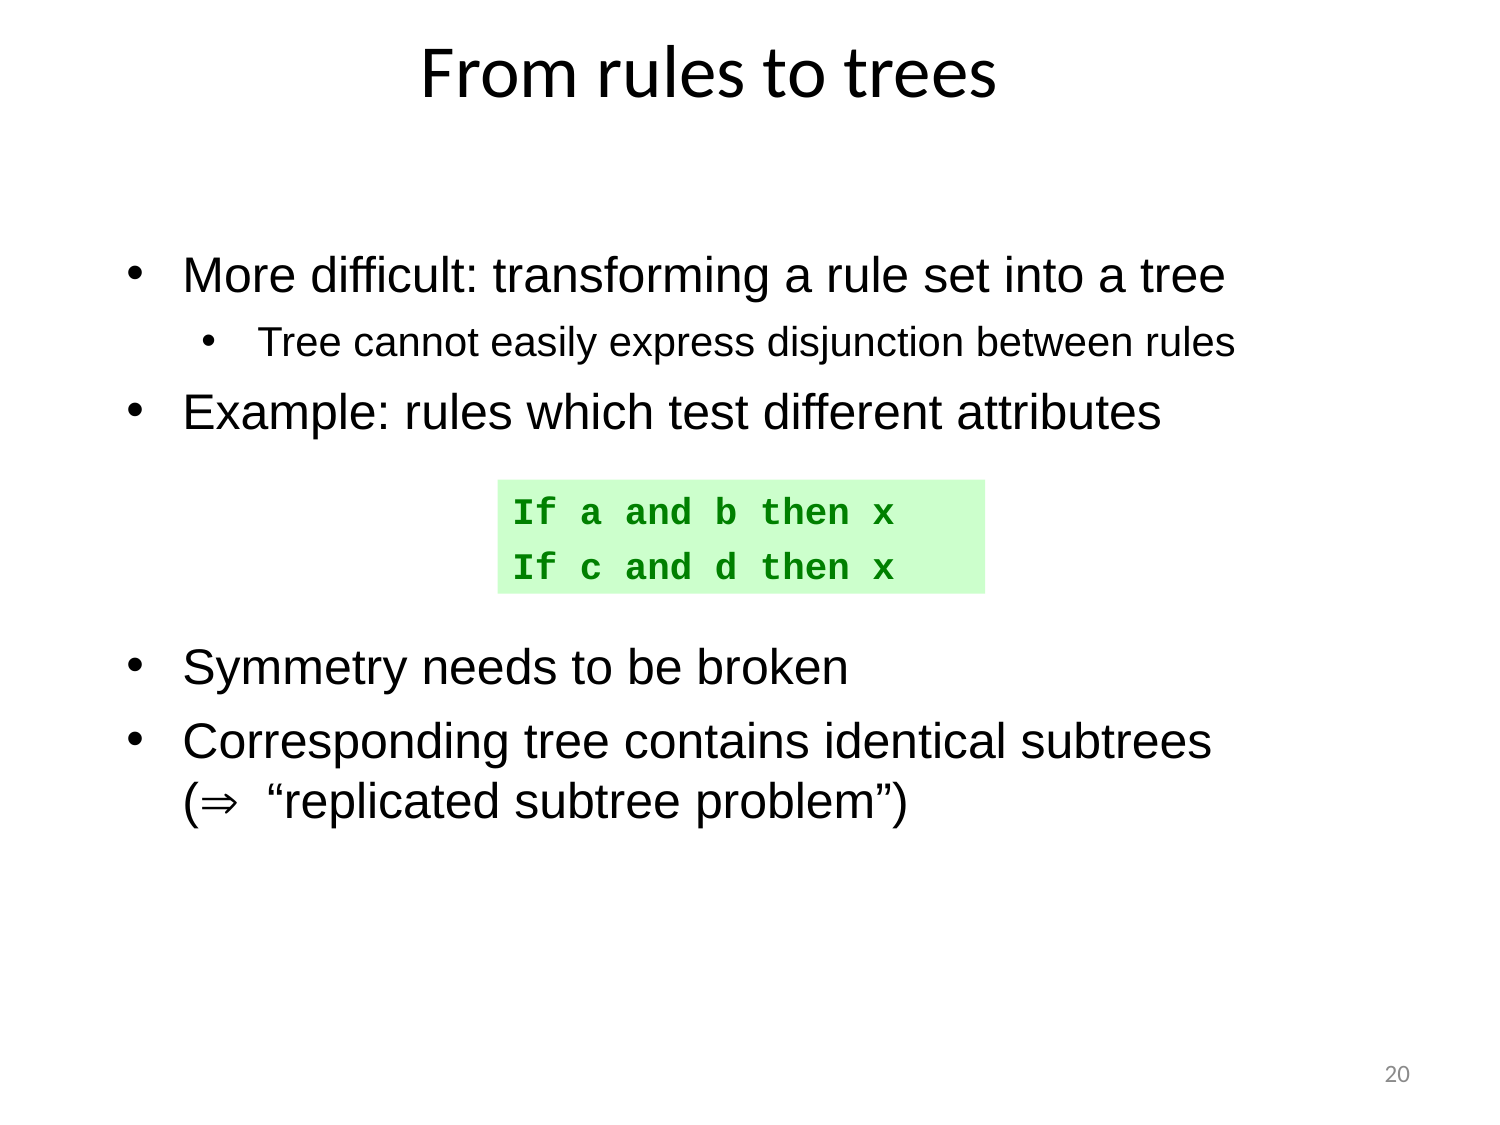

From rules to trees
More difficult: transforming a rule set into a tree
Tree cannot easily express disjunction between rules
Example: rules which test different attributes
Symmetry needs to be broken
Corresponding tree contains identical subtrees
(⇒  “replicated subtree problem”)
If a and b then x
If c and d then x

20